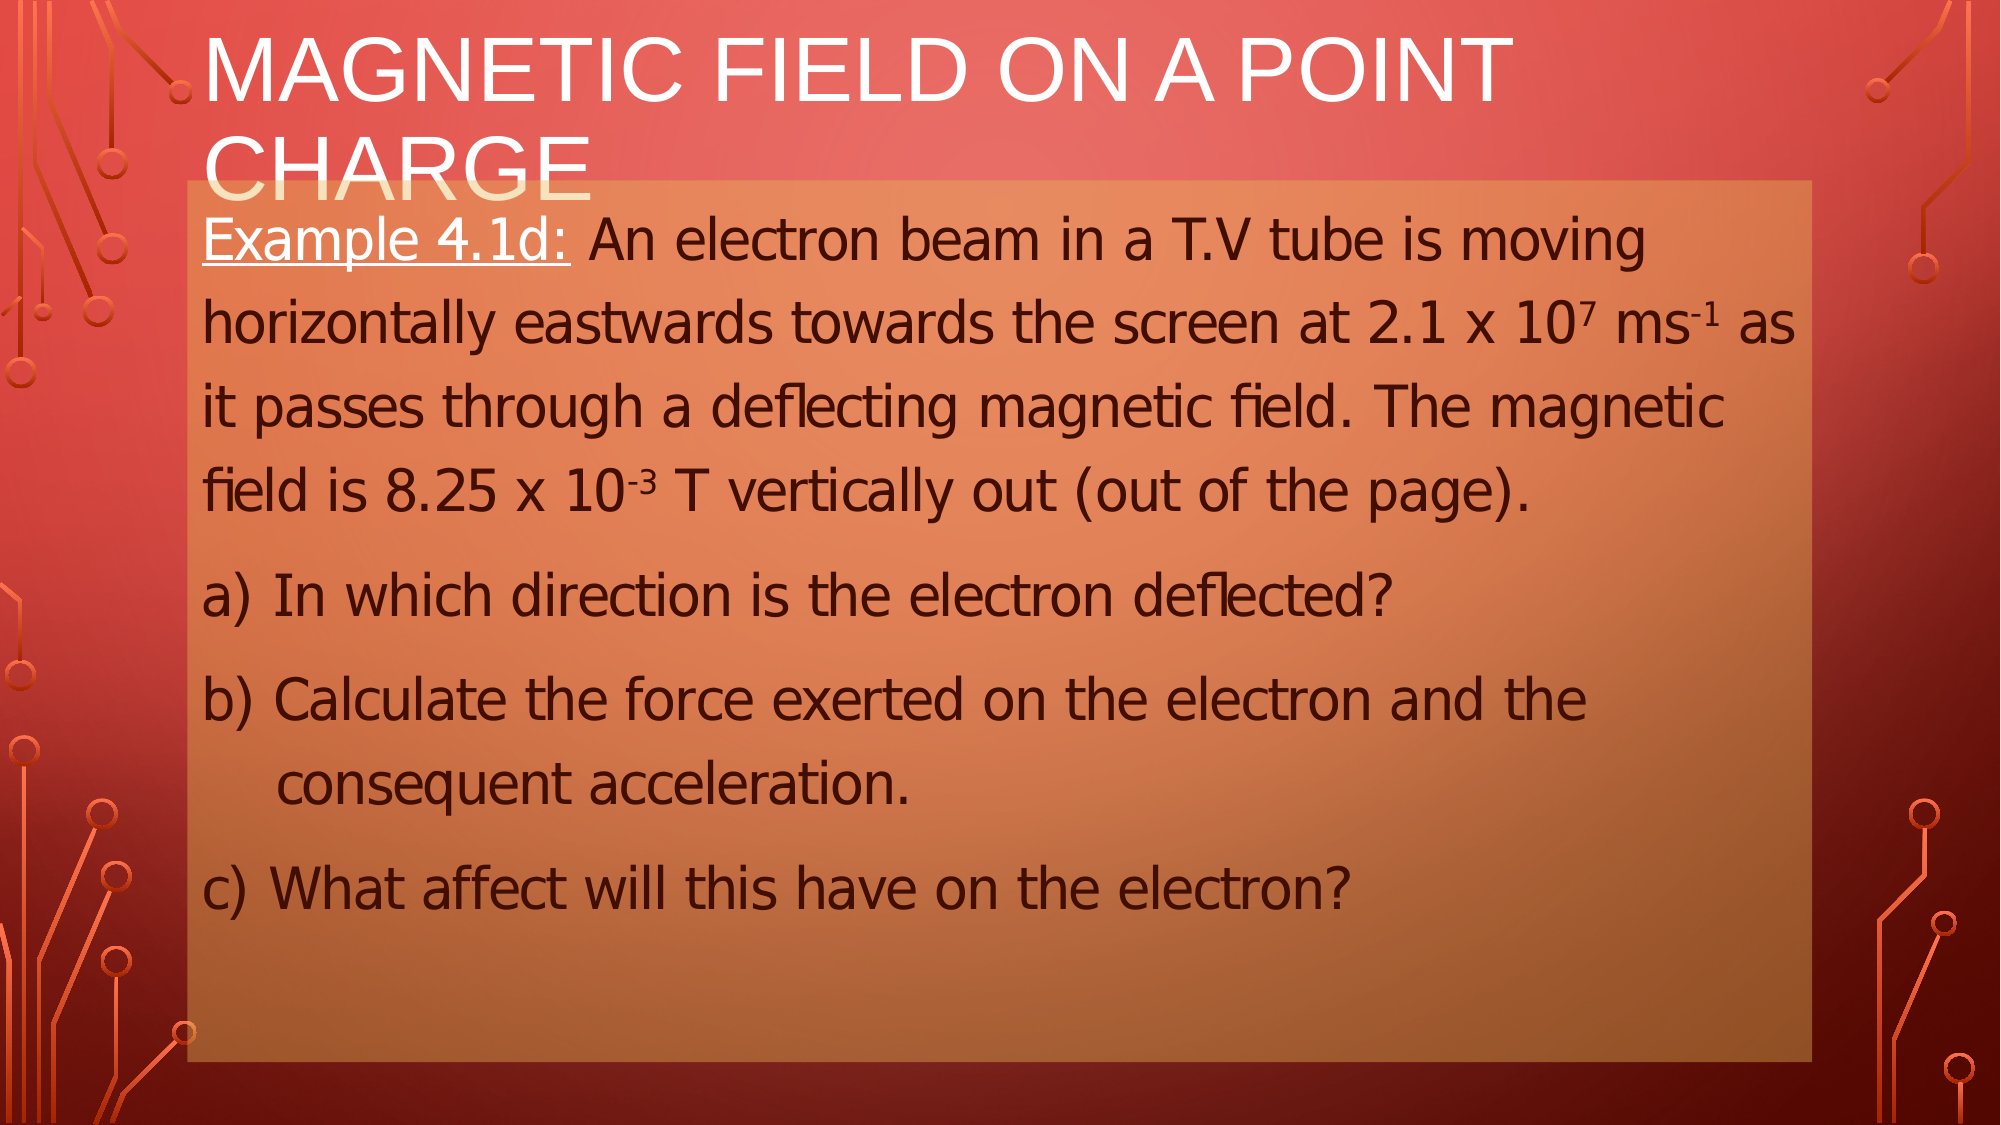

# Magnetic Field on a Point Charge
Example 4.1d: An electron beam in a T.V tube is moving horizontally eastwards towards the screen at 2.1 x 107 ms-1 as it passes through a deflecting magnetic field. The magnetic field is 8.25 x 10-3 T vertically out (out of the page).
a) In which direction is the electron deflected?
b) Calculate the force exerted on the electron and the consequent acceleration.
c) What affect will this have on the electron?